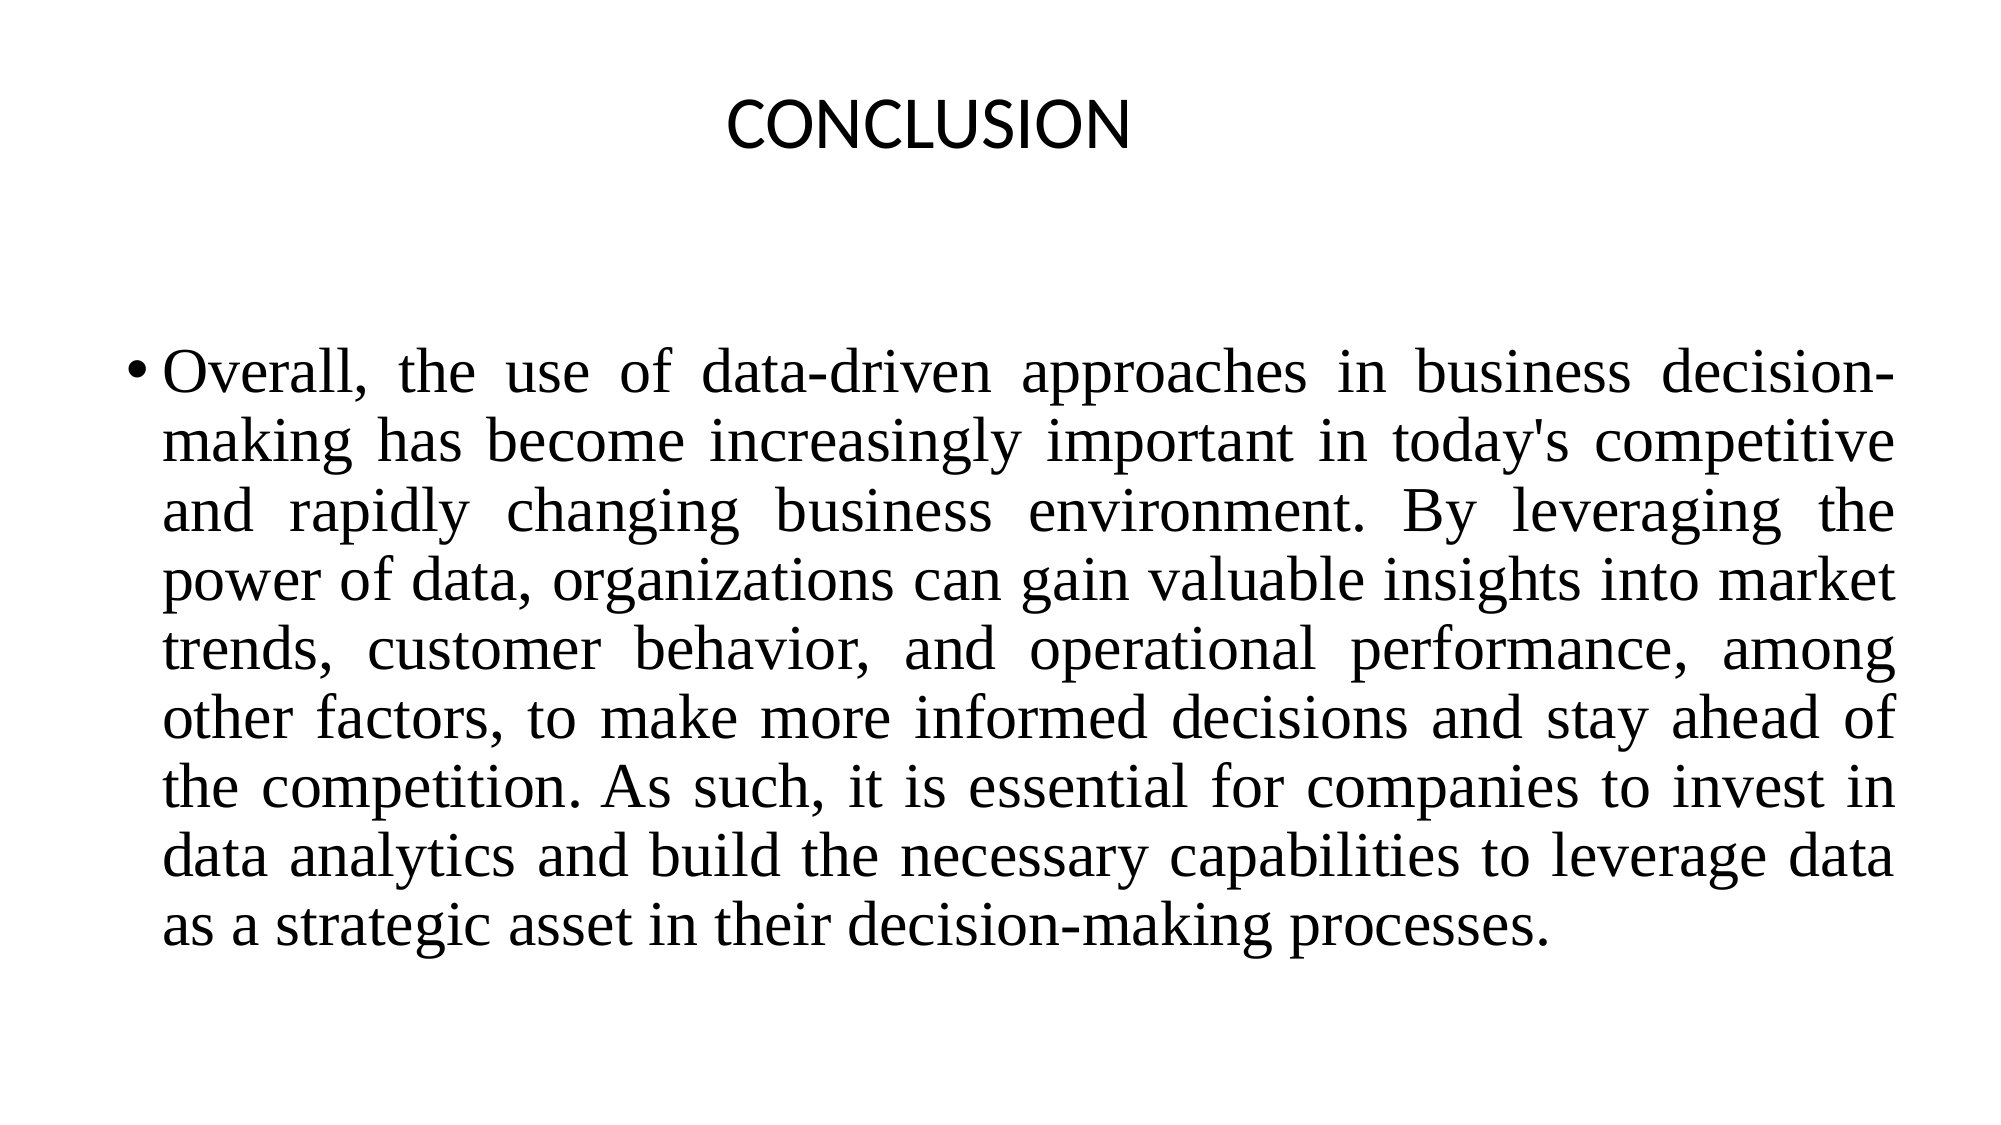

# CONCLUSION
Overall, the use of data-driven approaches in business decision-making has become increasingly important in today's competitive and rapidly changing business environment. By leveraging the power of data, organizations can gain valuable insights into market trends, customer behavior, and operational performance, among other factors, to make more informed decisions and stay ahead of the competition. As such, it is essential for companies to invest in data analytics and build the necessary capabilities to leverage data as a strategic asset in their decision-making processes.